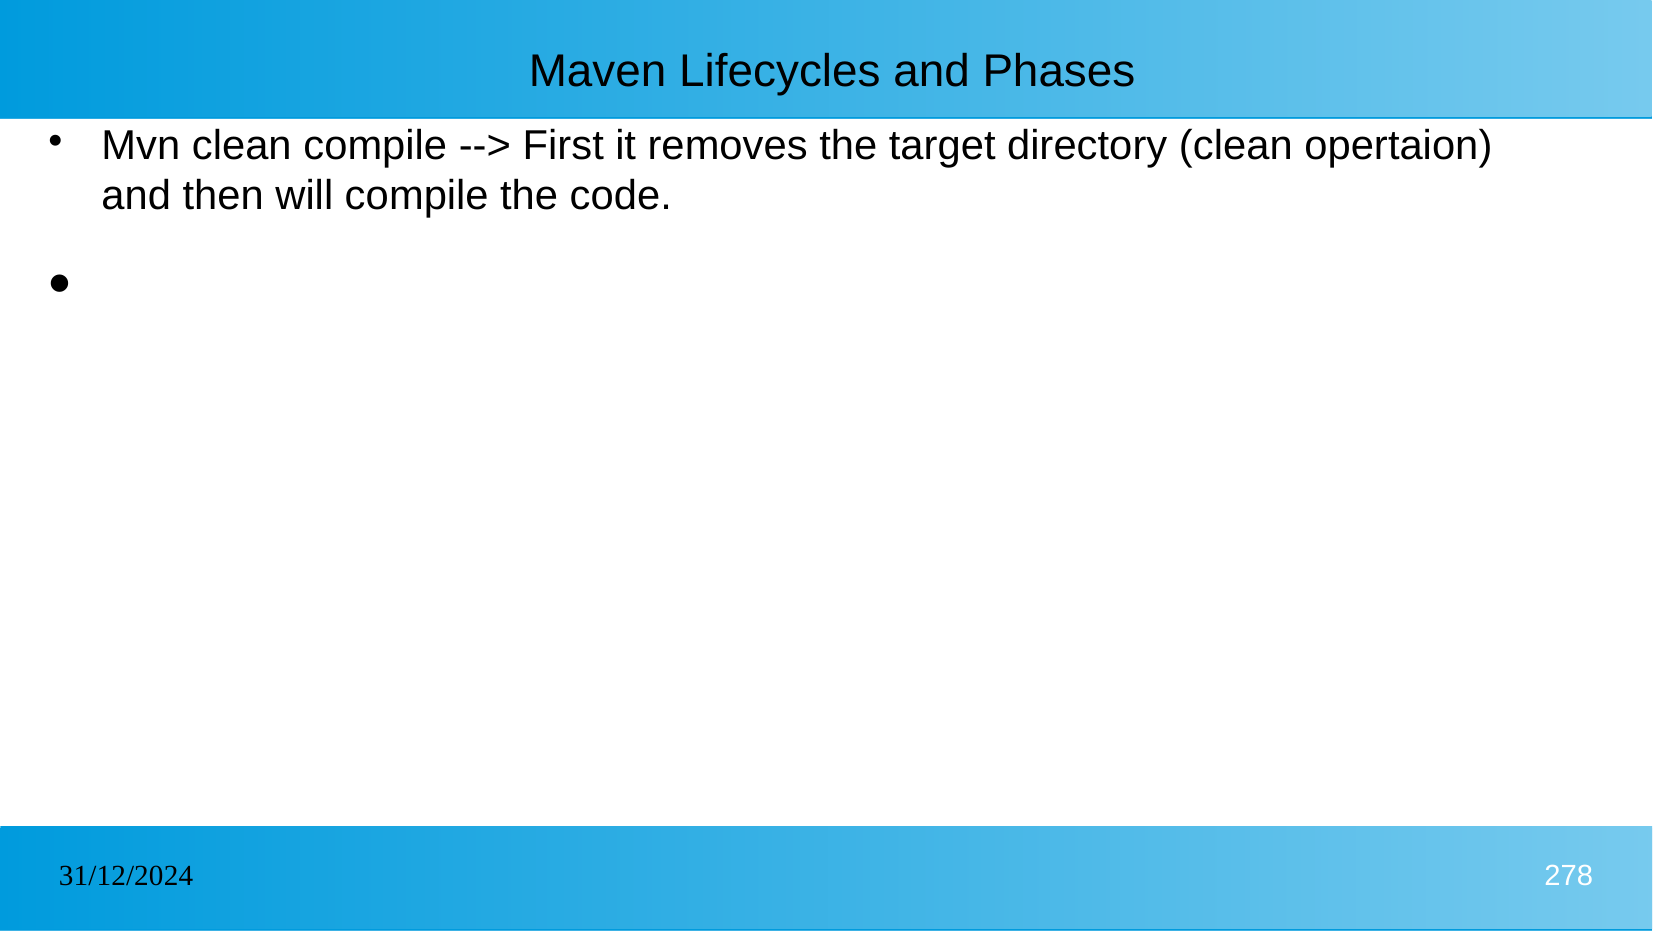

# Maven Lifecycles and Phases
Mvn clean compile --> First it removes the target directory (clean opertaion) and then will compile the code.

31/12/2024
278